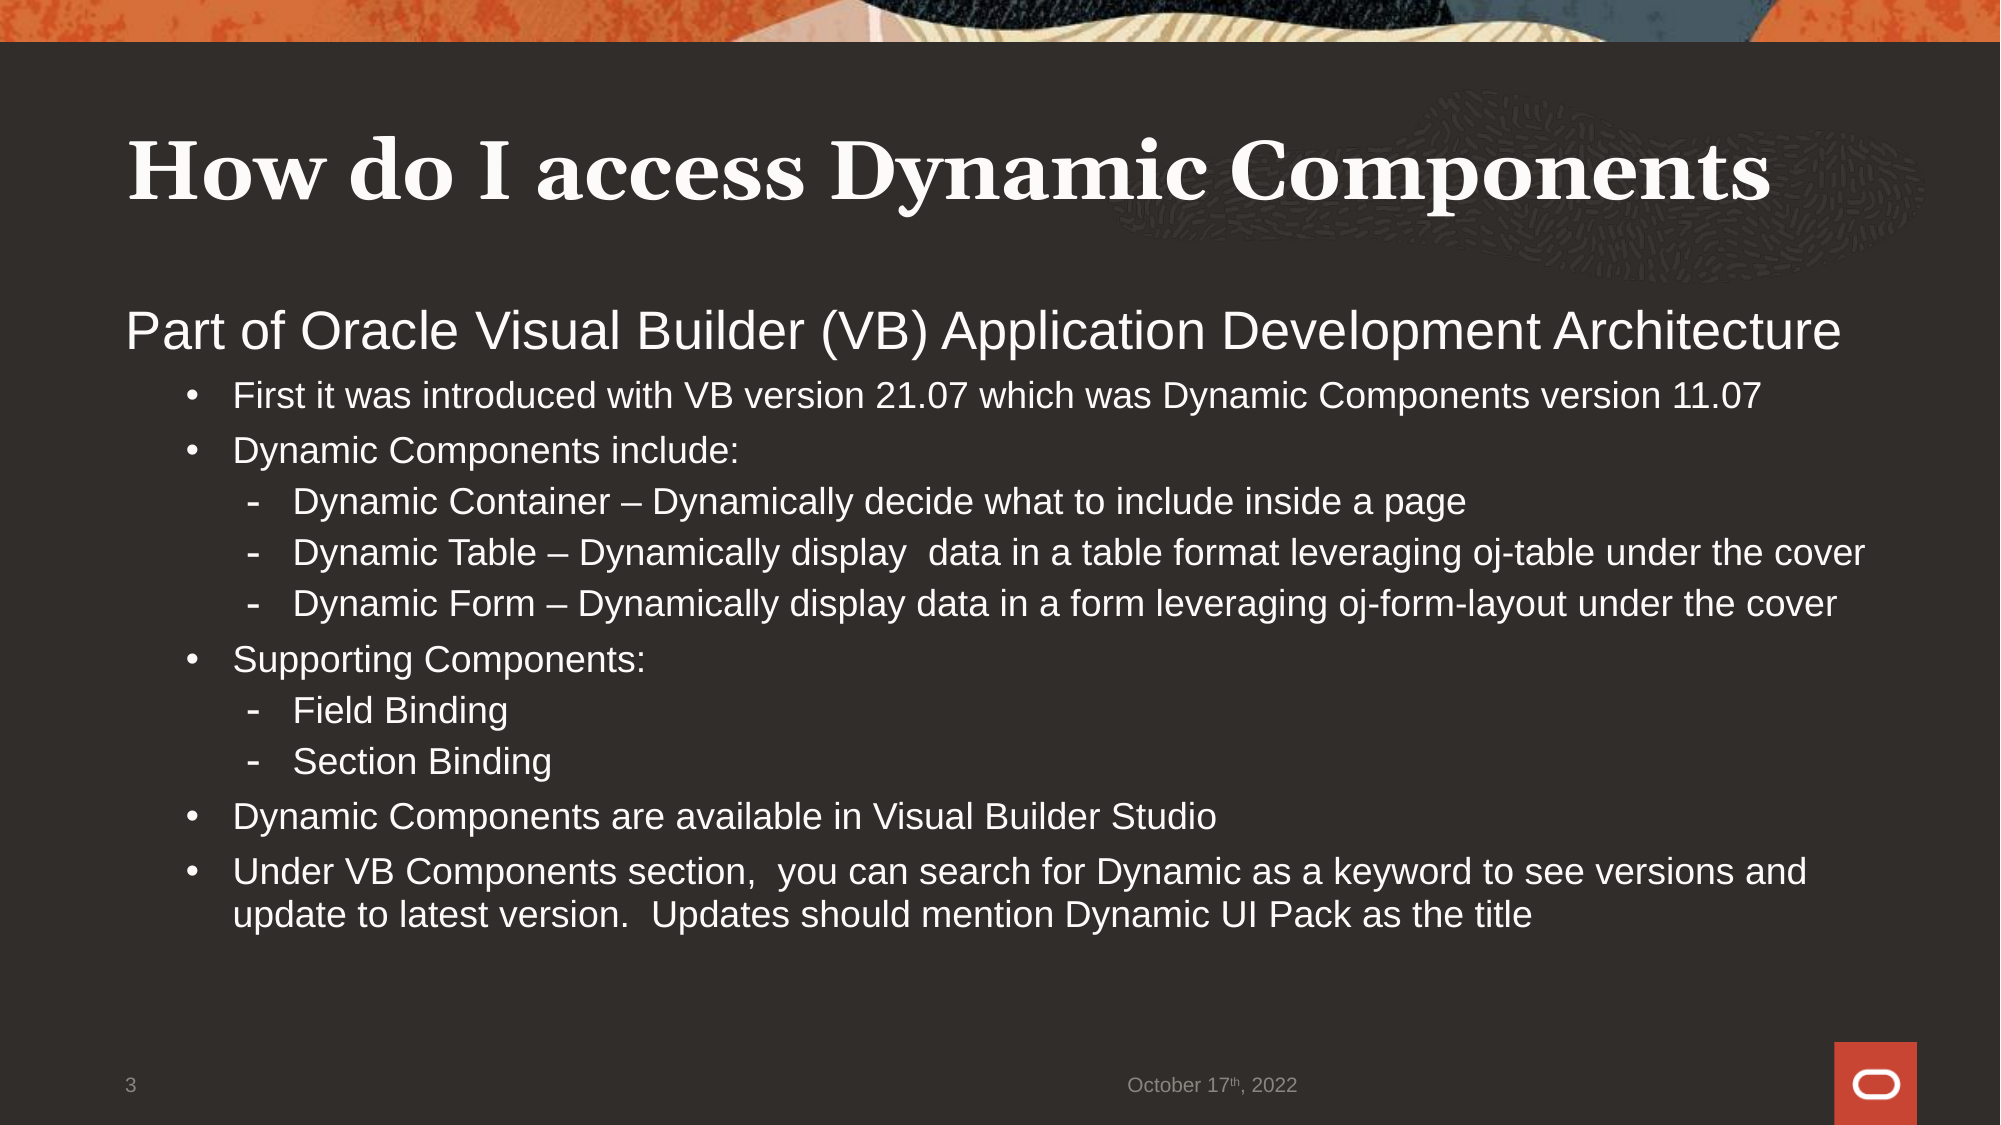

# How do I access Dynamic Components
Part of Oracle Visual Builder (VB) Application Development Architecture
First it was introduced with VB version 21.07 which was Dynamic Components version 11.07
Dynamic Components include:
Dynamic Container – Dynamically decide what to include inside a page
Dynamic Table – Dynamically display  data in a table format leveraging oj-table under the cover
Dynamic Form – Dynamically display data in a form leveraging oj-form-layout under the cover
Supporting Components:
Field Binding
Section Binding
Dynamic Components are available in Visual Builder Studio
Under VB Components section,  you can search for Dynamic as a keyword to see versions and update to latest version.  Updates should mention Dynamic UI Pack as the title

3
October 17th, 2022